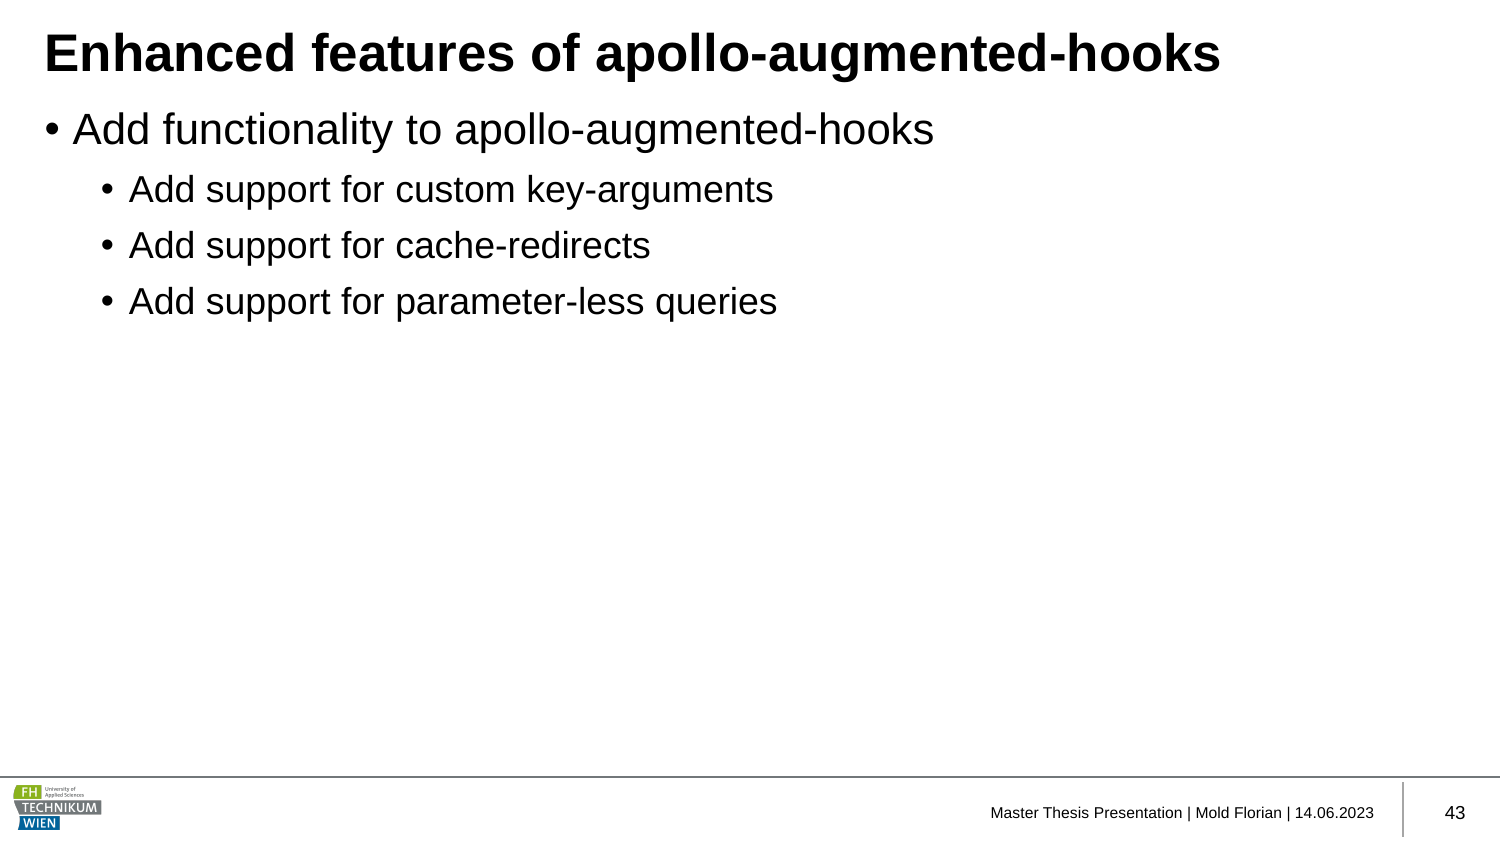

# Enhanced features of apollo-augmented-hooks
Add functionality to apollo-augmented-hooks
Add support for custom key-arguments
Add support for cache-redirects
Add support for parameter-less queries

Master Thesis Presentation | Mold Florian | 14.06.2023
43